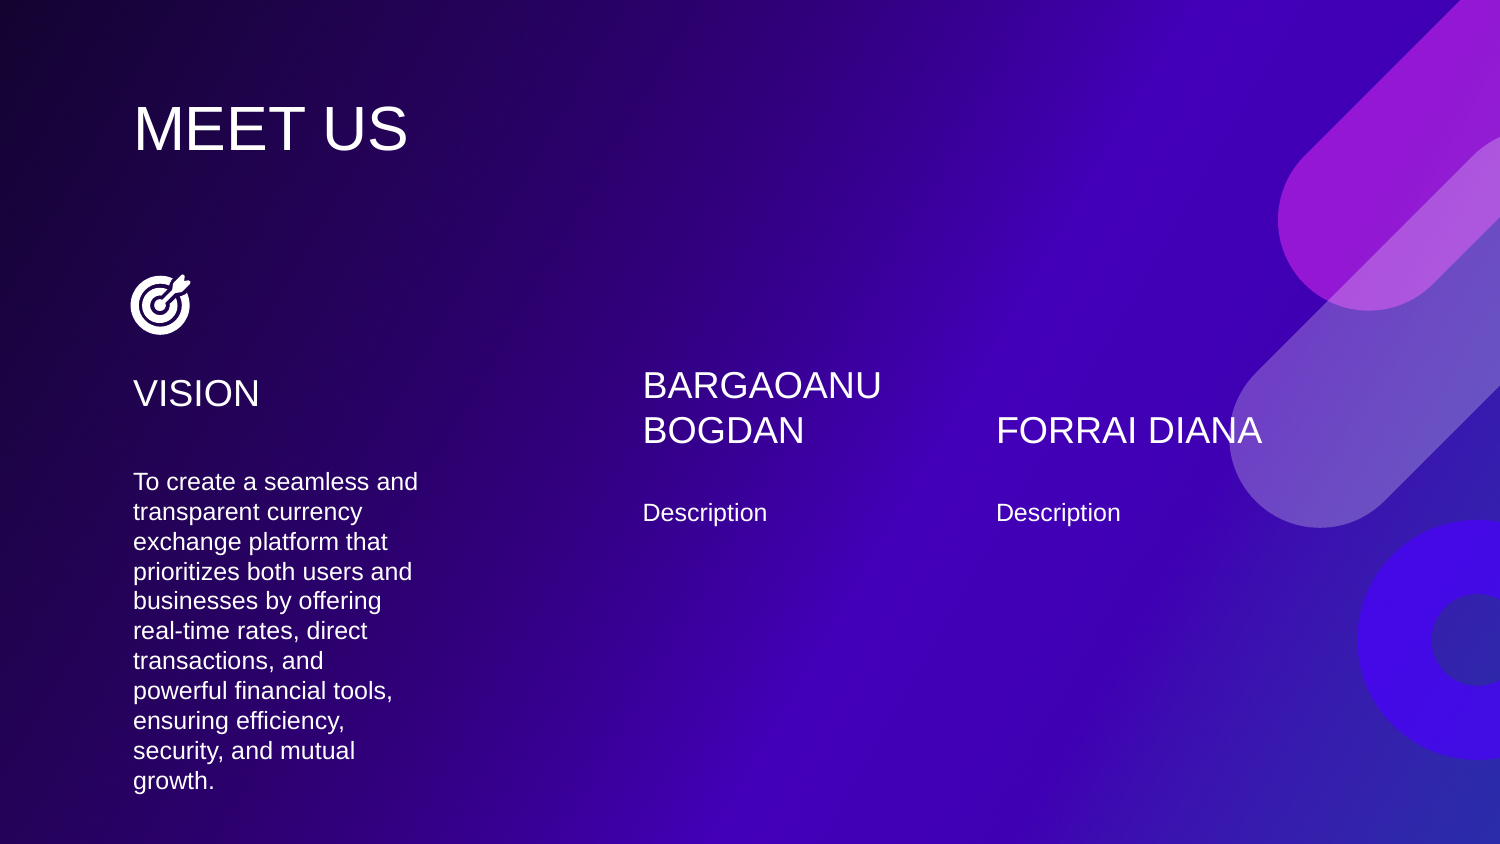

03
MARKET ANALYSIS
# MEET US

VISION
BARGAOANU BOGDAN
FORRAI DIANA
To create a seamless and transparent currency exchange platform that prioritizes both users and businesses by offering real-time rates, direct transactions, and powerful financial tools, ensuring efficiency, security, and mutual growth.
Description
Description